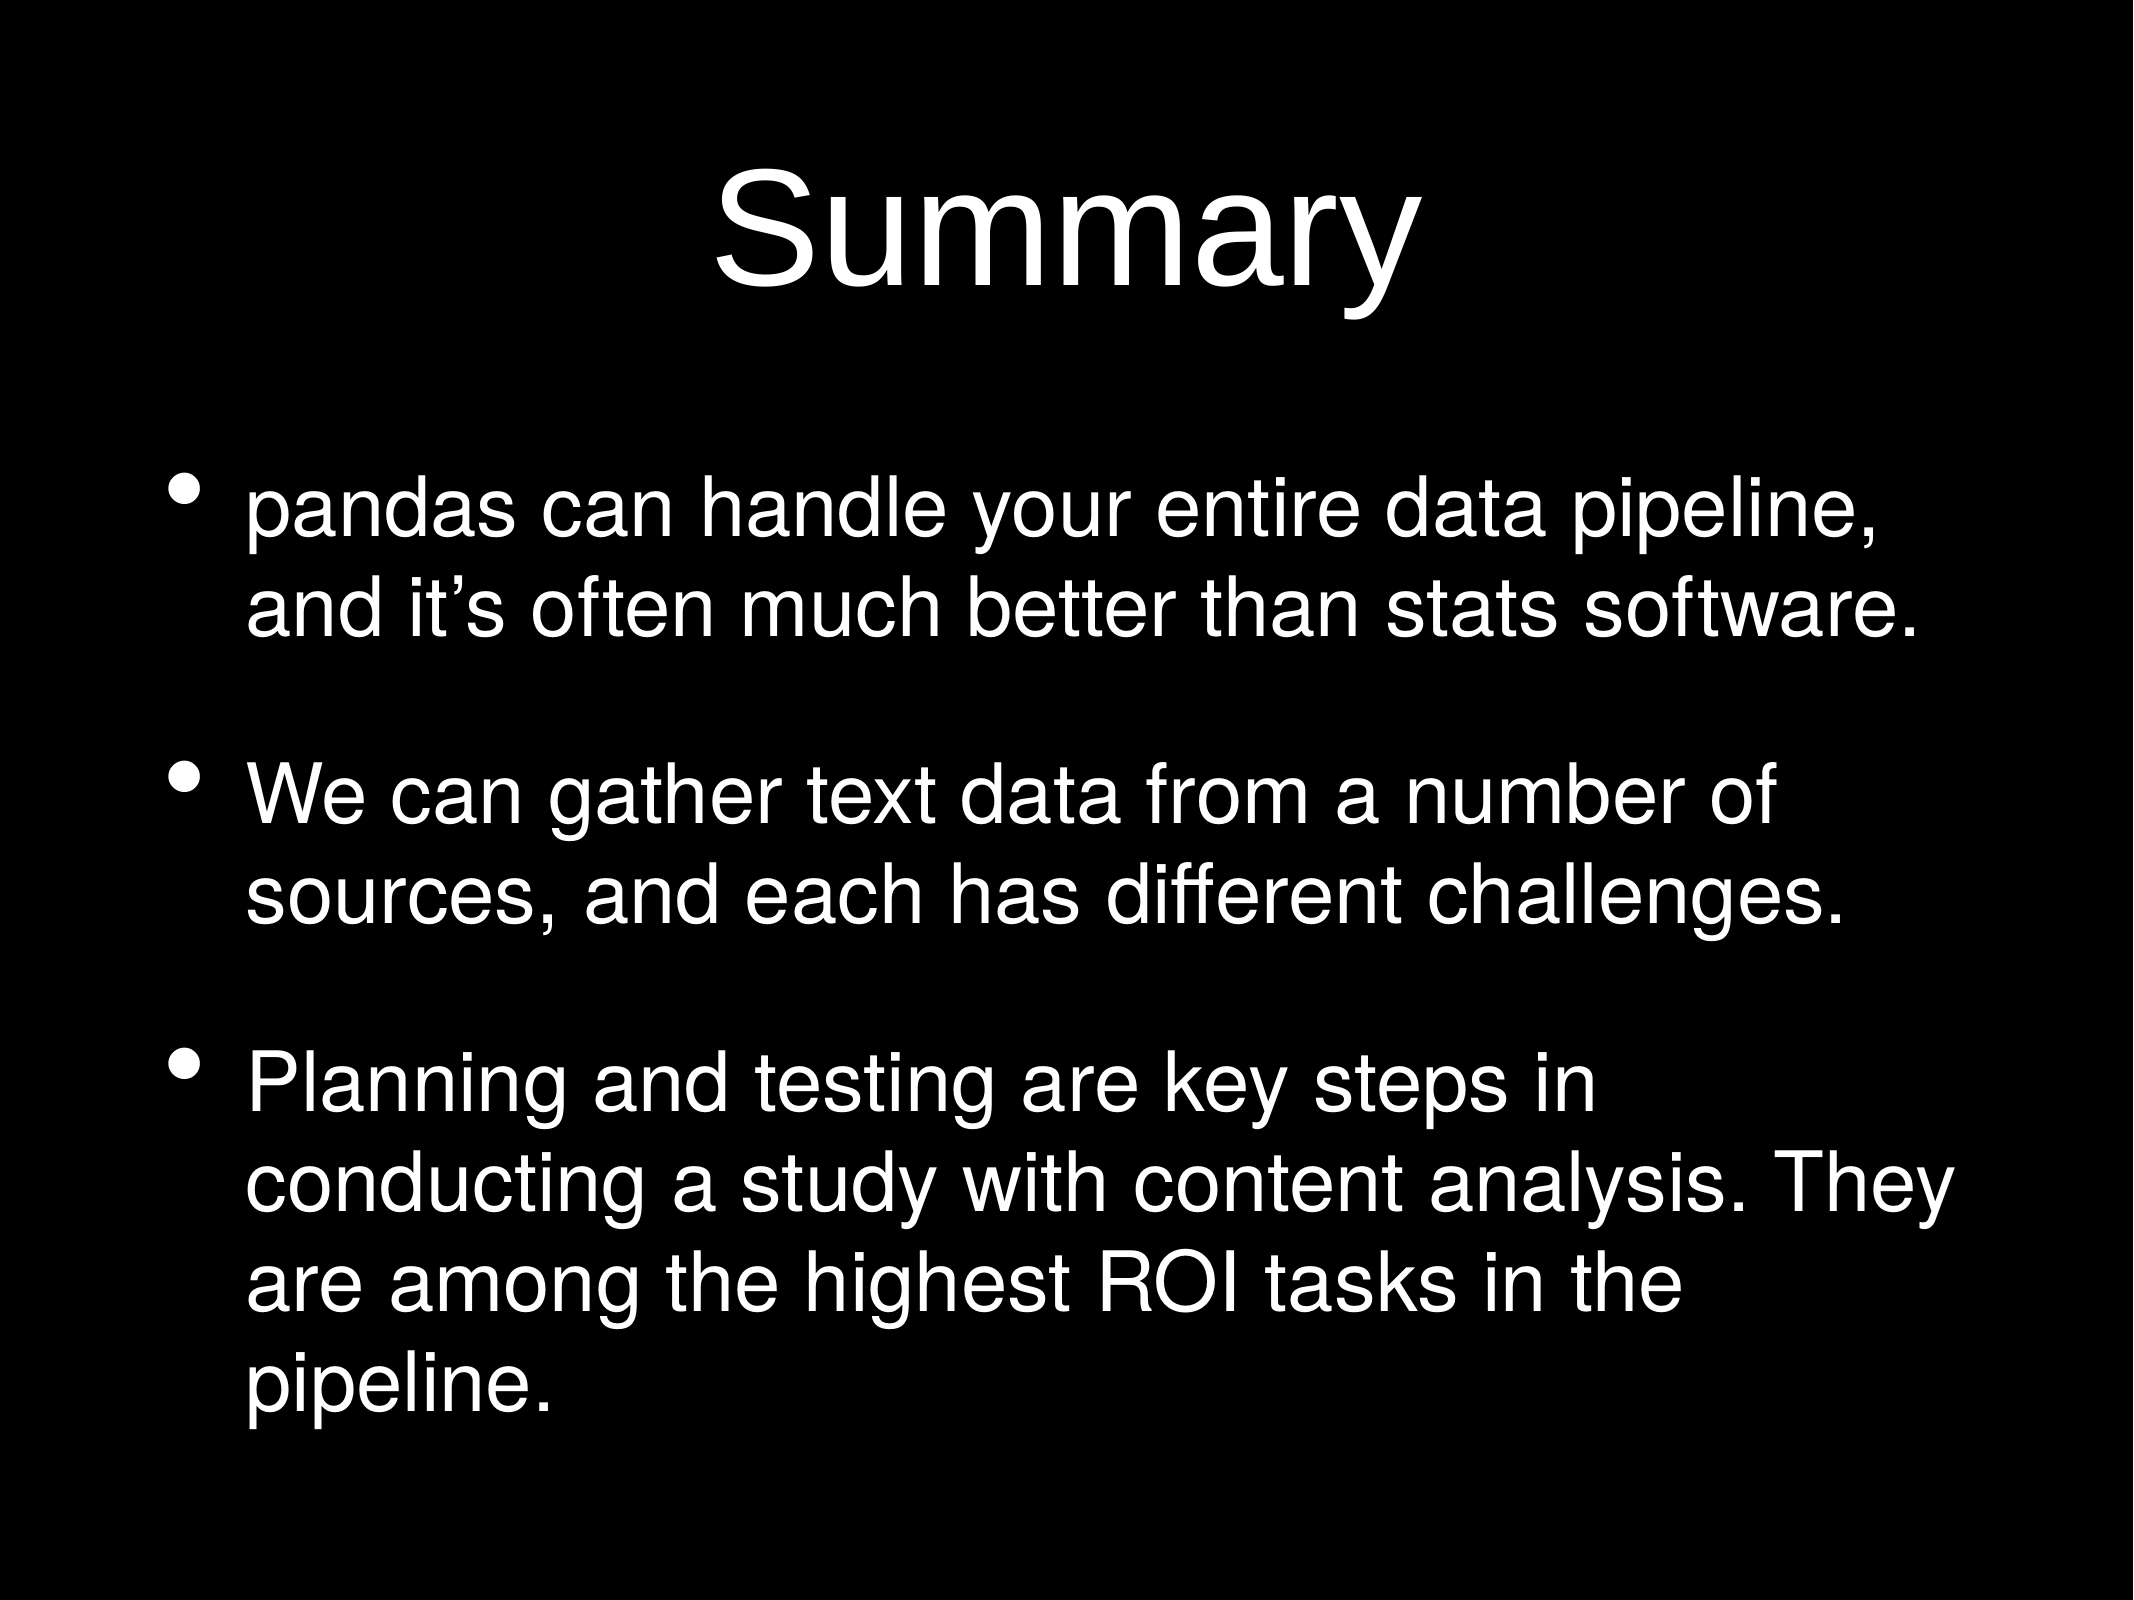

# Summary
pandas can handle your entire data pipeline, and it’s often much better than stats software.
We can gather text data from a number of sources, and each has different challenges.
Planning and testing are key steps in conducting a study with content analysis. They are among the highest ROI tasks in the pipeline.